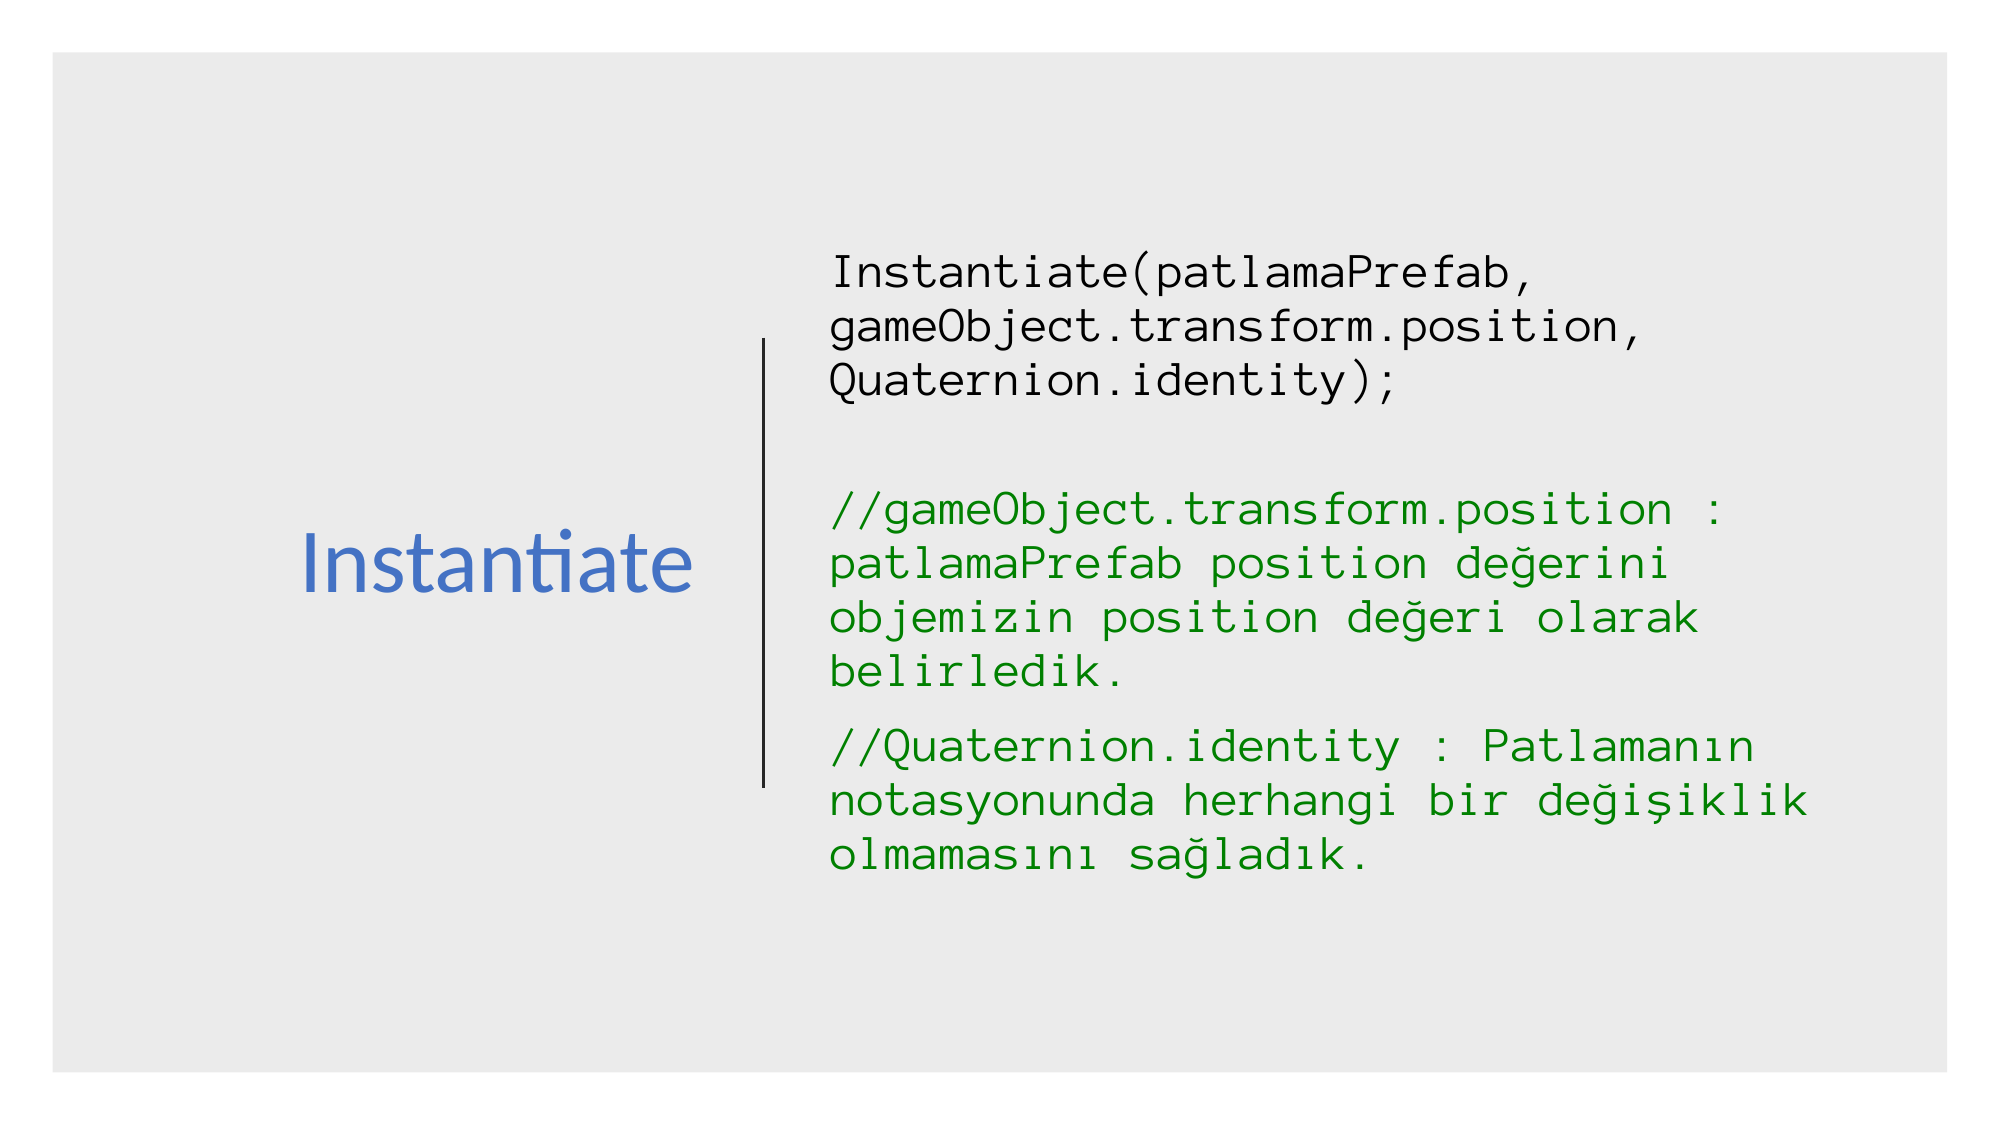

# Instantiate
Instantiate(patlamaPrefab, gameObject.transform.position, Quaternion.identity);
            //gameObject.transform.position : patlamaPrefab position değerini objemizin position değeri olarak belirledik.
//Quaternion.identity : Patlamanın notasyonunda herhangi bir değişiklik olmamasını sağladık.